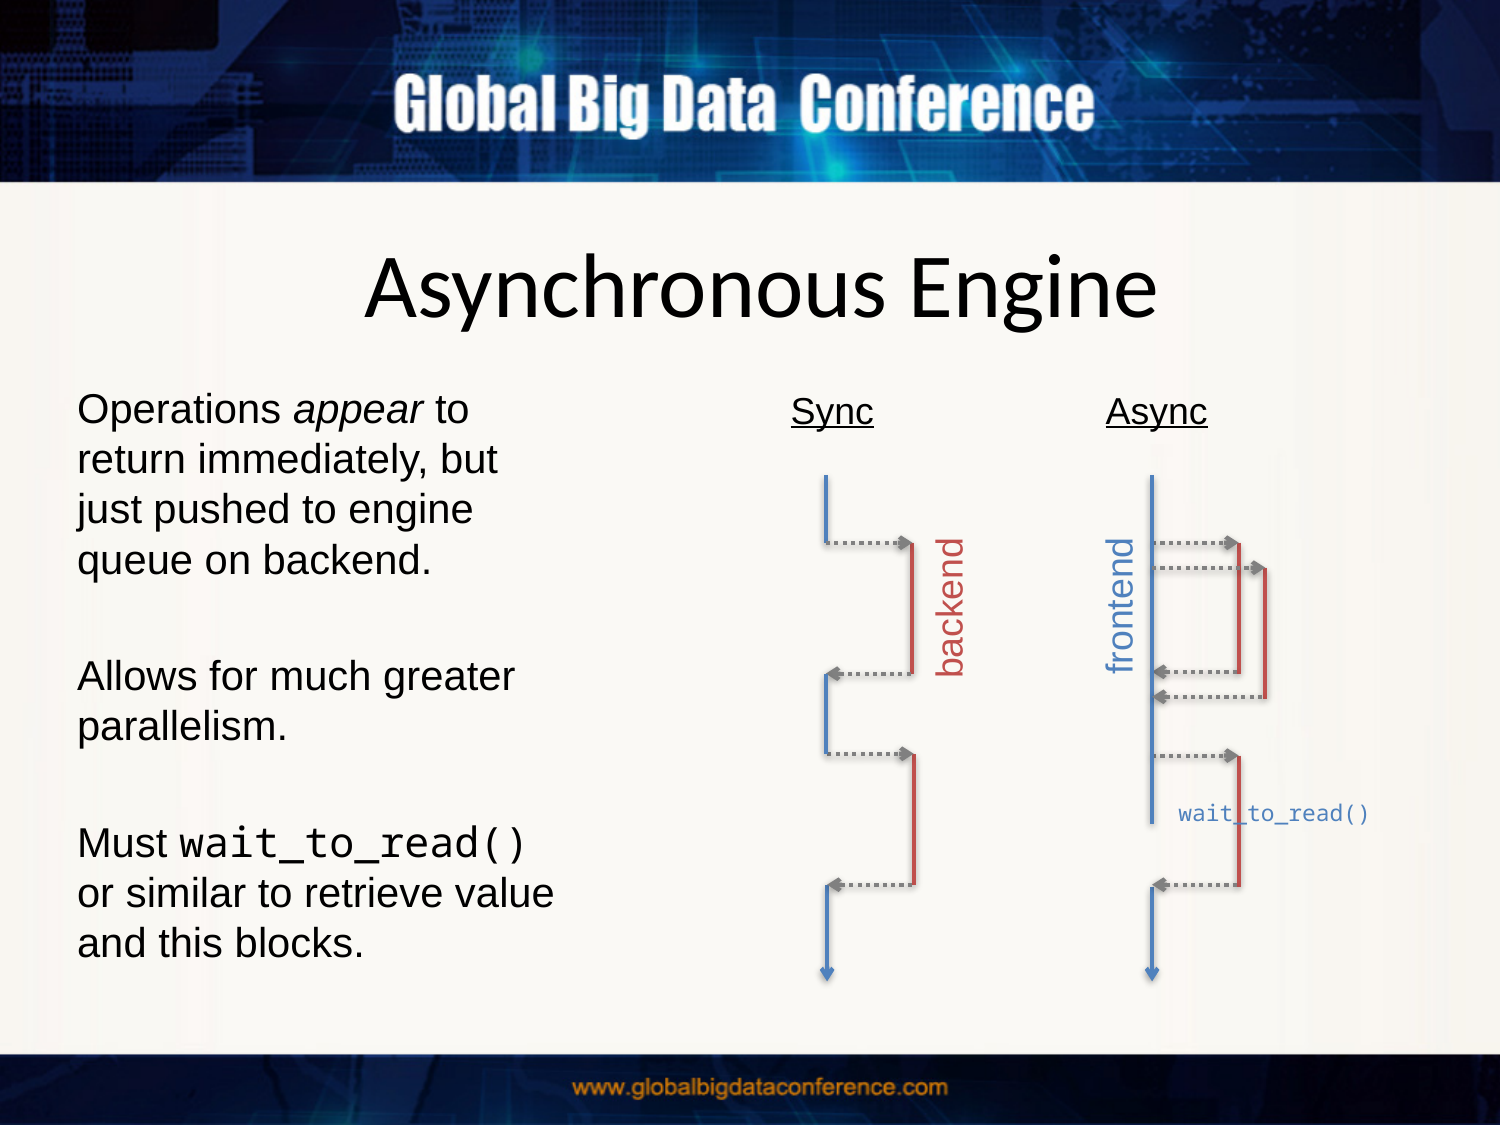

# Asynchronous Engine
Operations appear to return immediately, but just pushed to engine queue on backend.

Allows for much greater parallelism.

Must wait_to_read() or similar to retrieve value and this blocks.
Sync
Async
frontend
backend
wait_to_read()